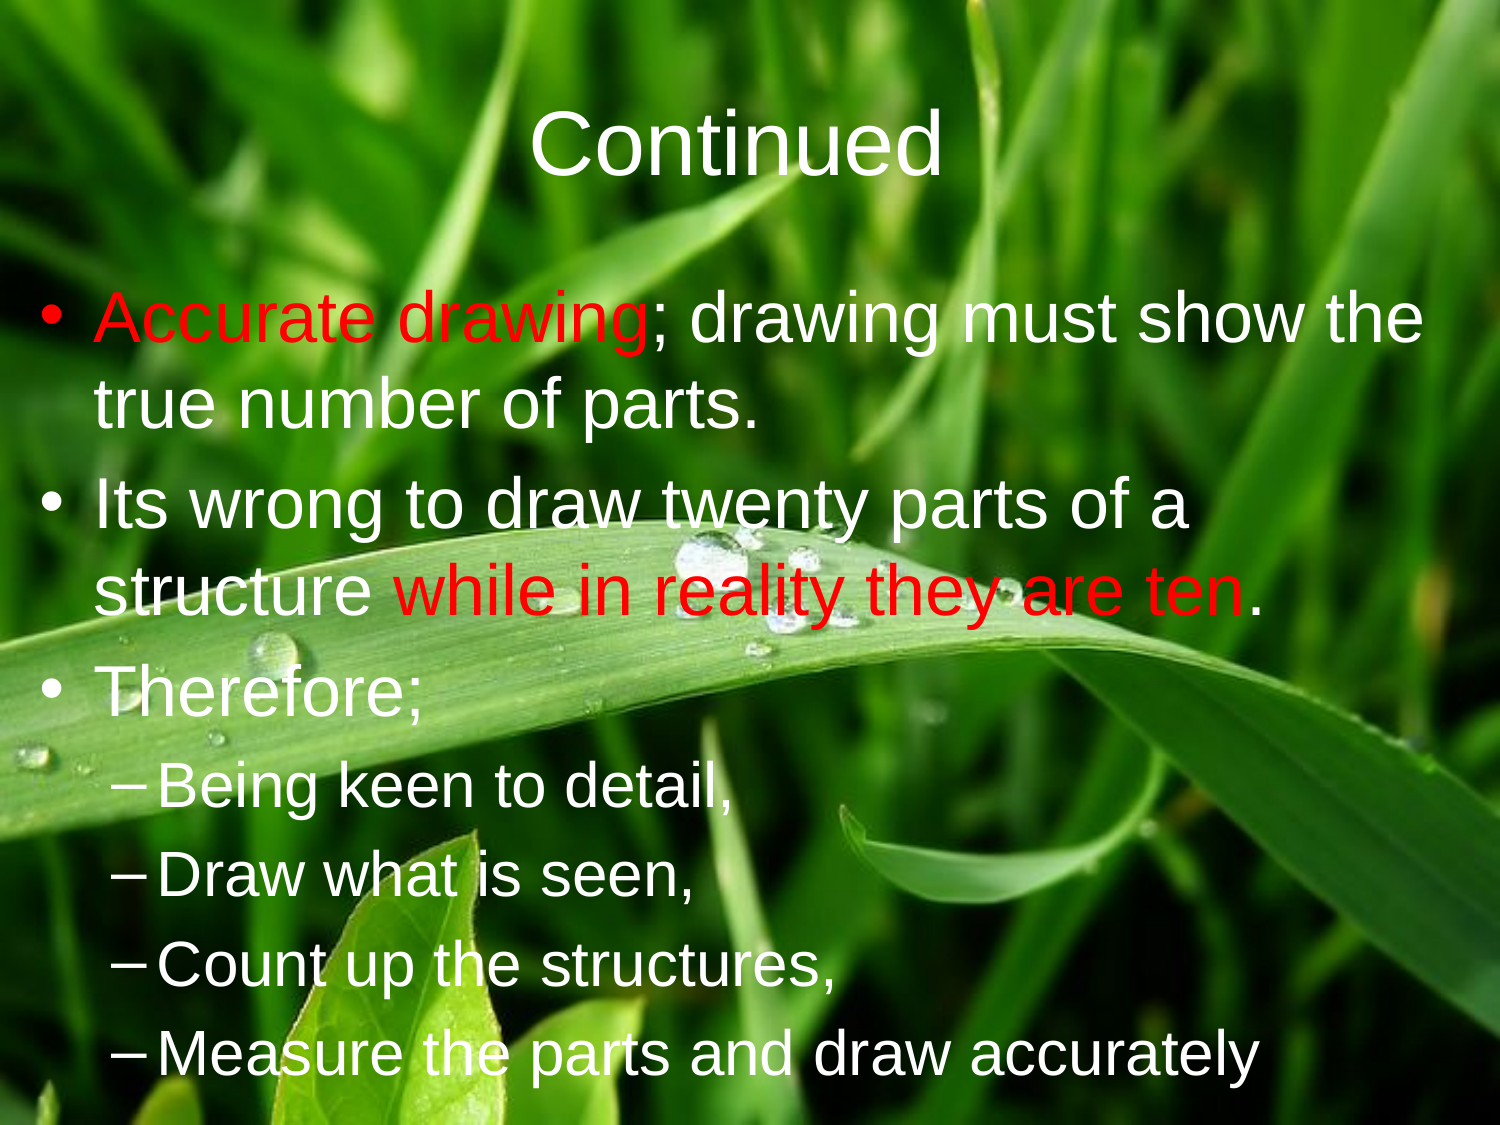

# Continued
Accurate drawing; drawing must show the true number of parts.
Its wrong to draw twenty parts of a structure while in reality they are ten.
Therefore;
Being keen to detail,
Draw what is seen,
Count up the structures,
Measure the parts and draw accurately